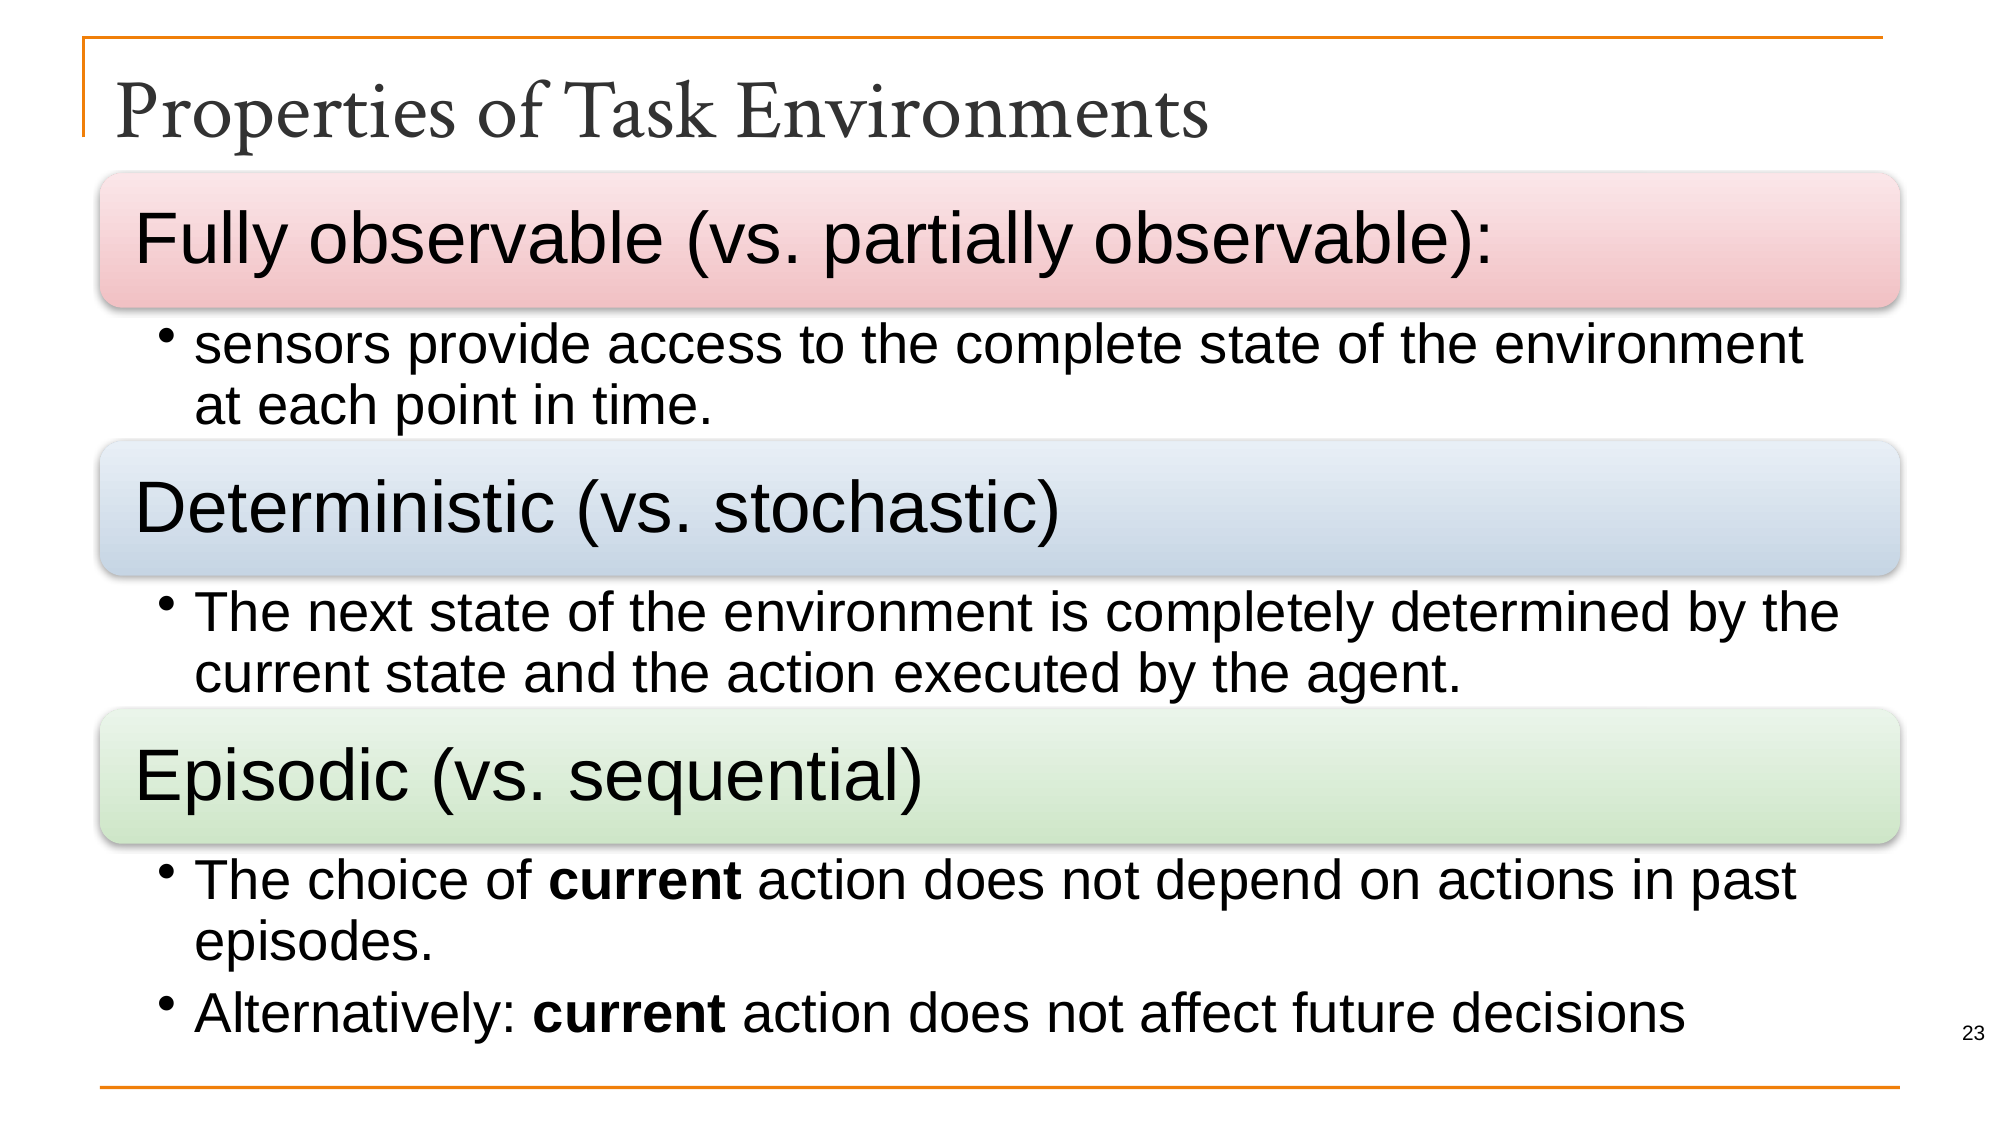

# Properties of Task Environments
Fully observable (vs. partially observable):
sensors provide access to the complete state of the environment at each point in time.
Deterministic (vs. stochastic)
The next state of the environment is completely determined by the current state and the action executed by the agent.
Episodic (vs. sequential)
The choice of current action does not depend on actions in past episodes.
Alternatively: current action does not affect future decisions
23